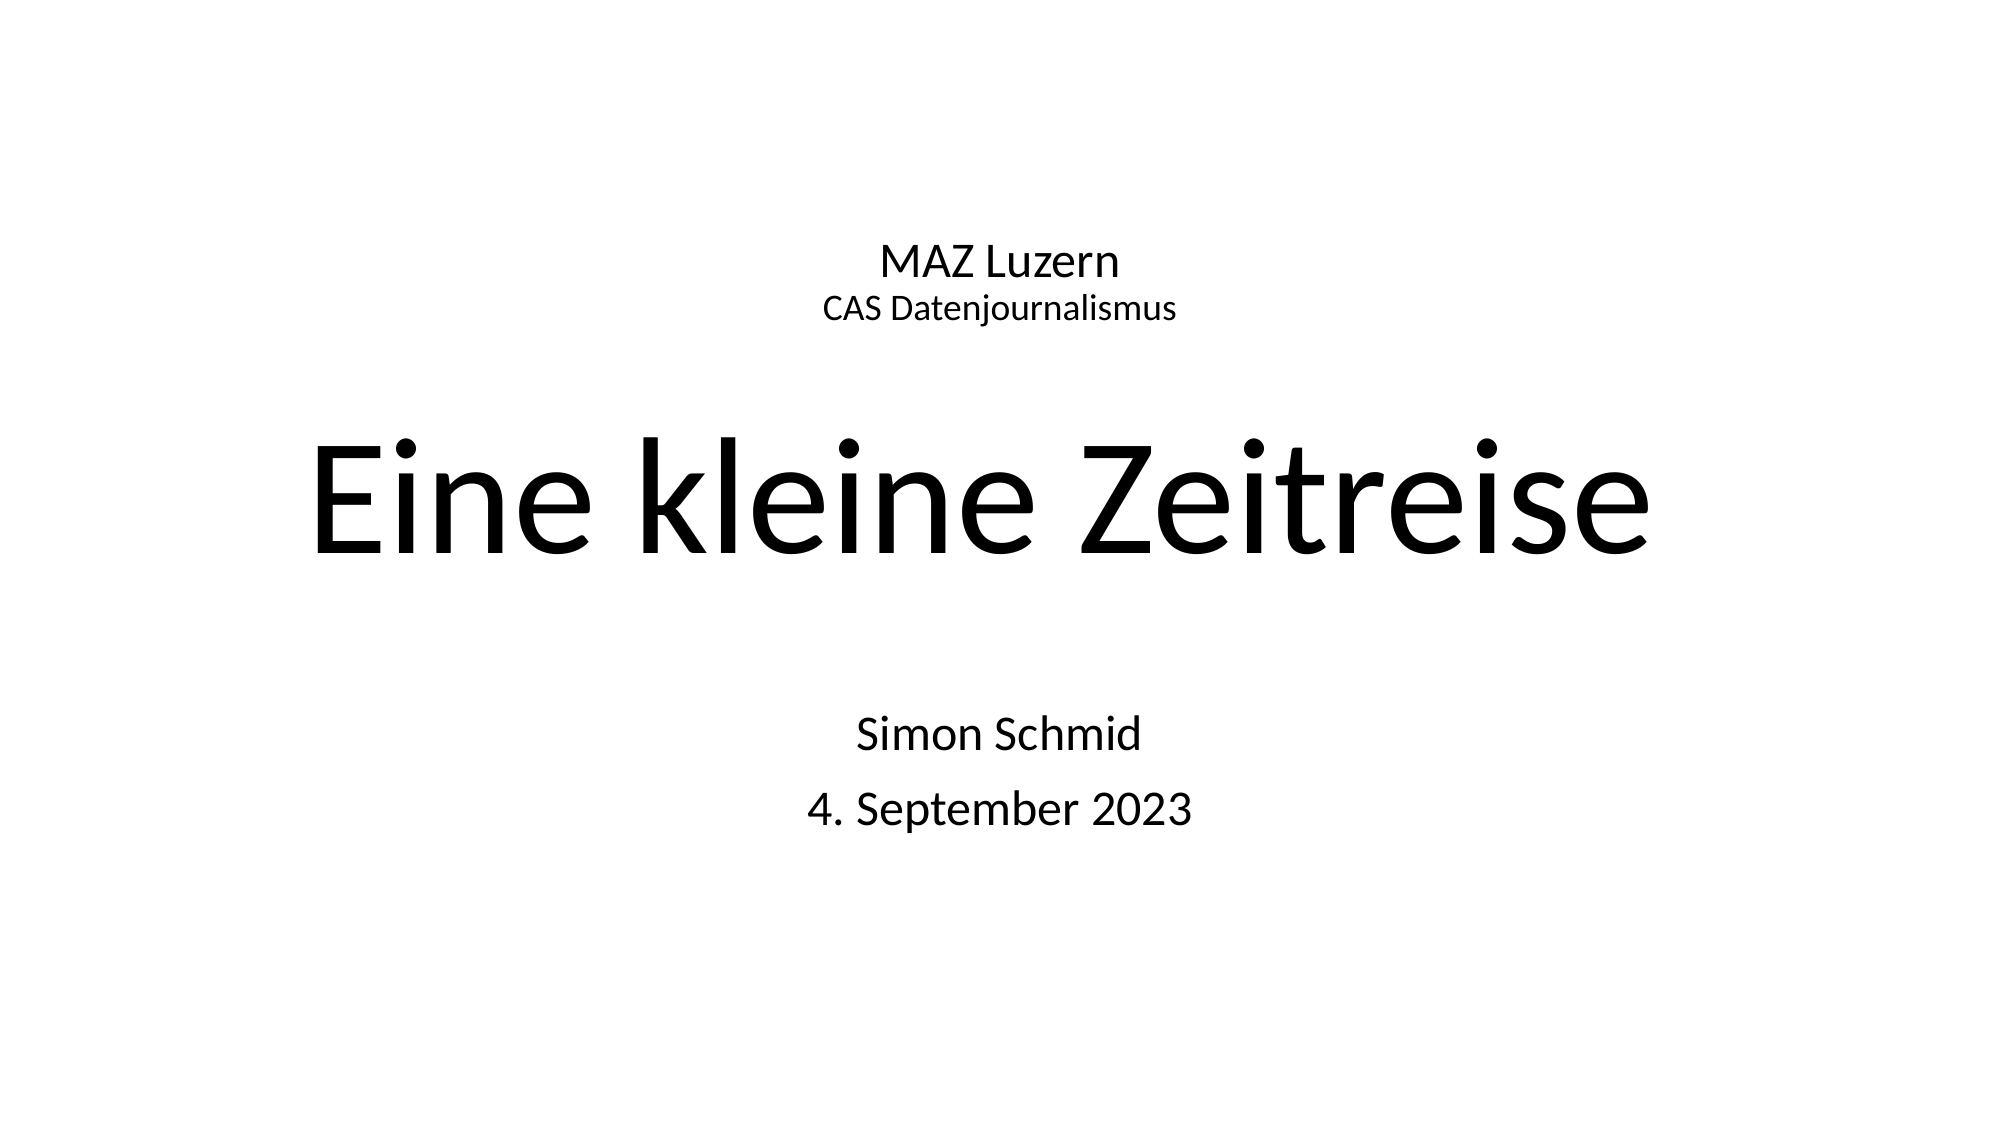

# MAZ Luzern CAS Datenjournalismus Eine kleine Zeitreise
Simon Schmid
4. September 2023